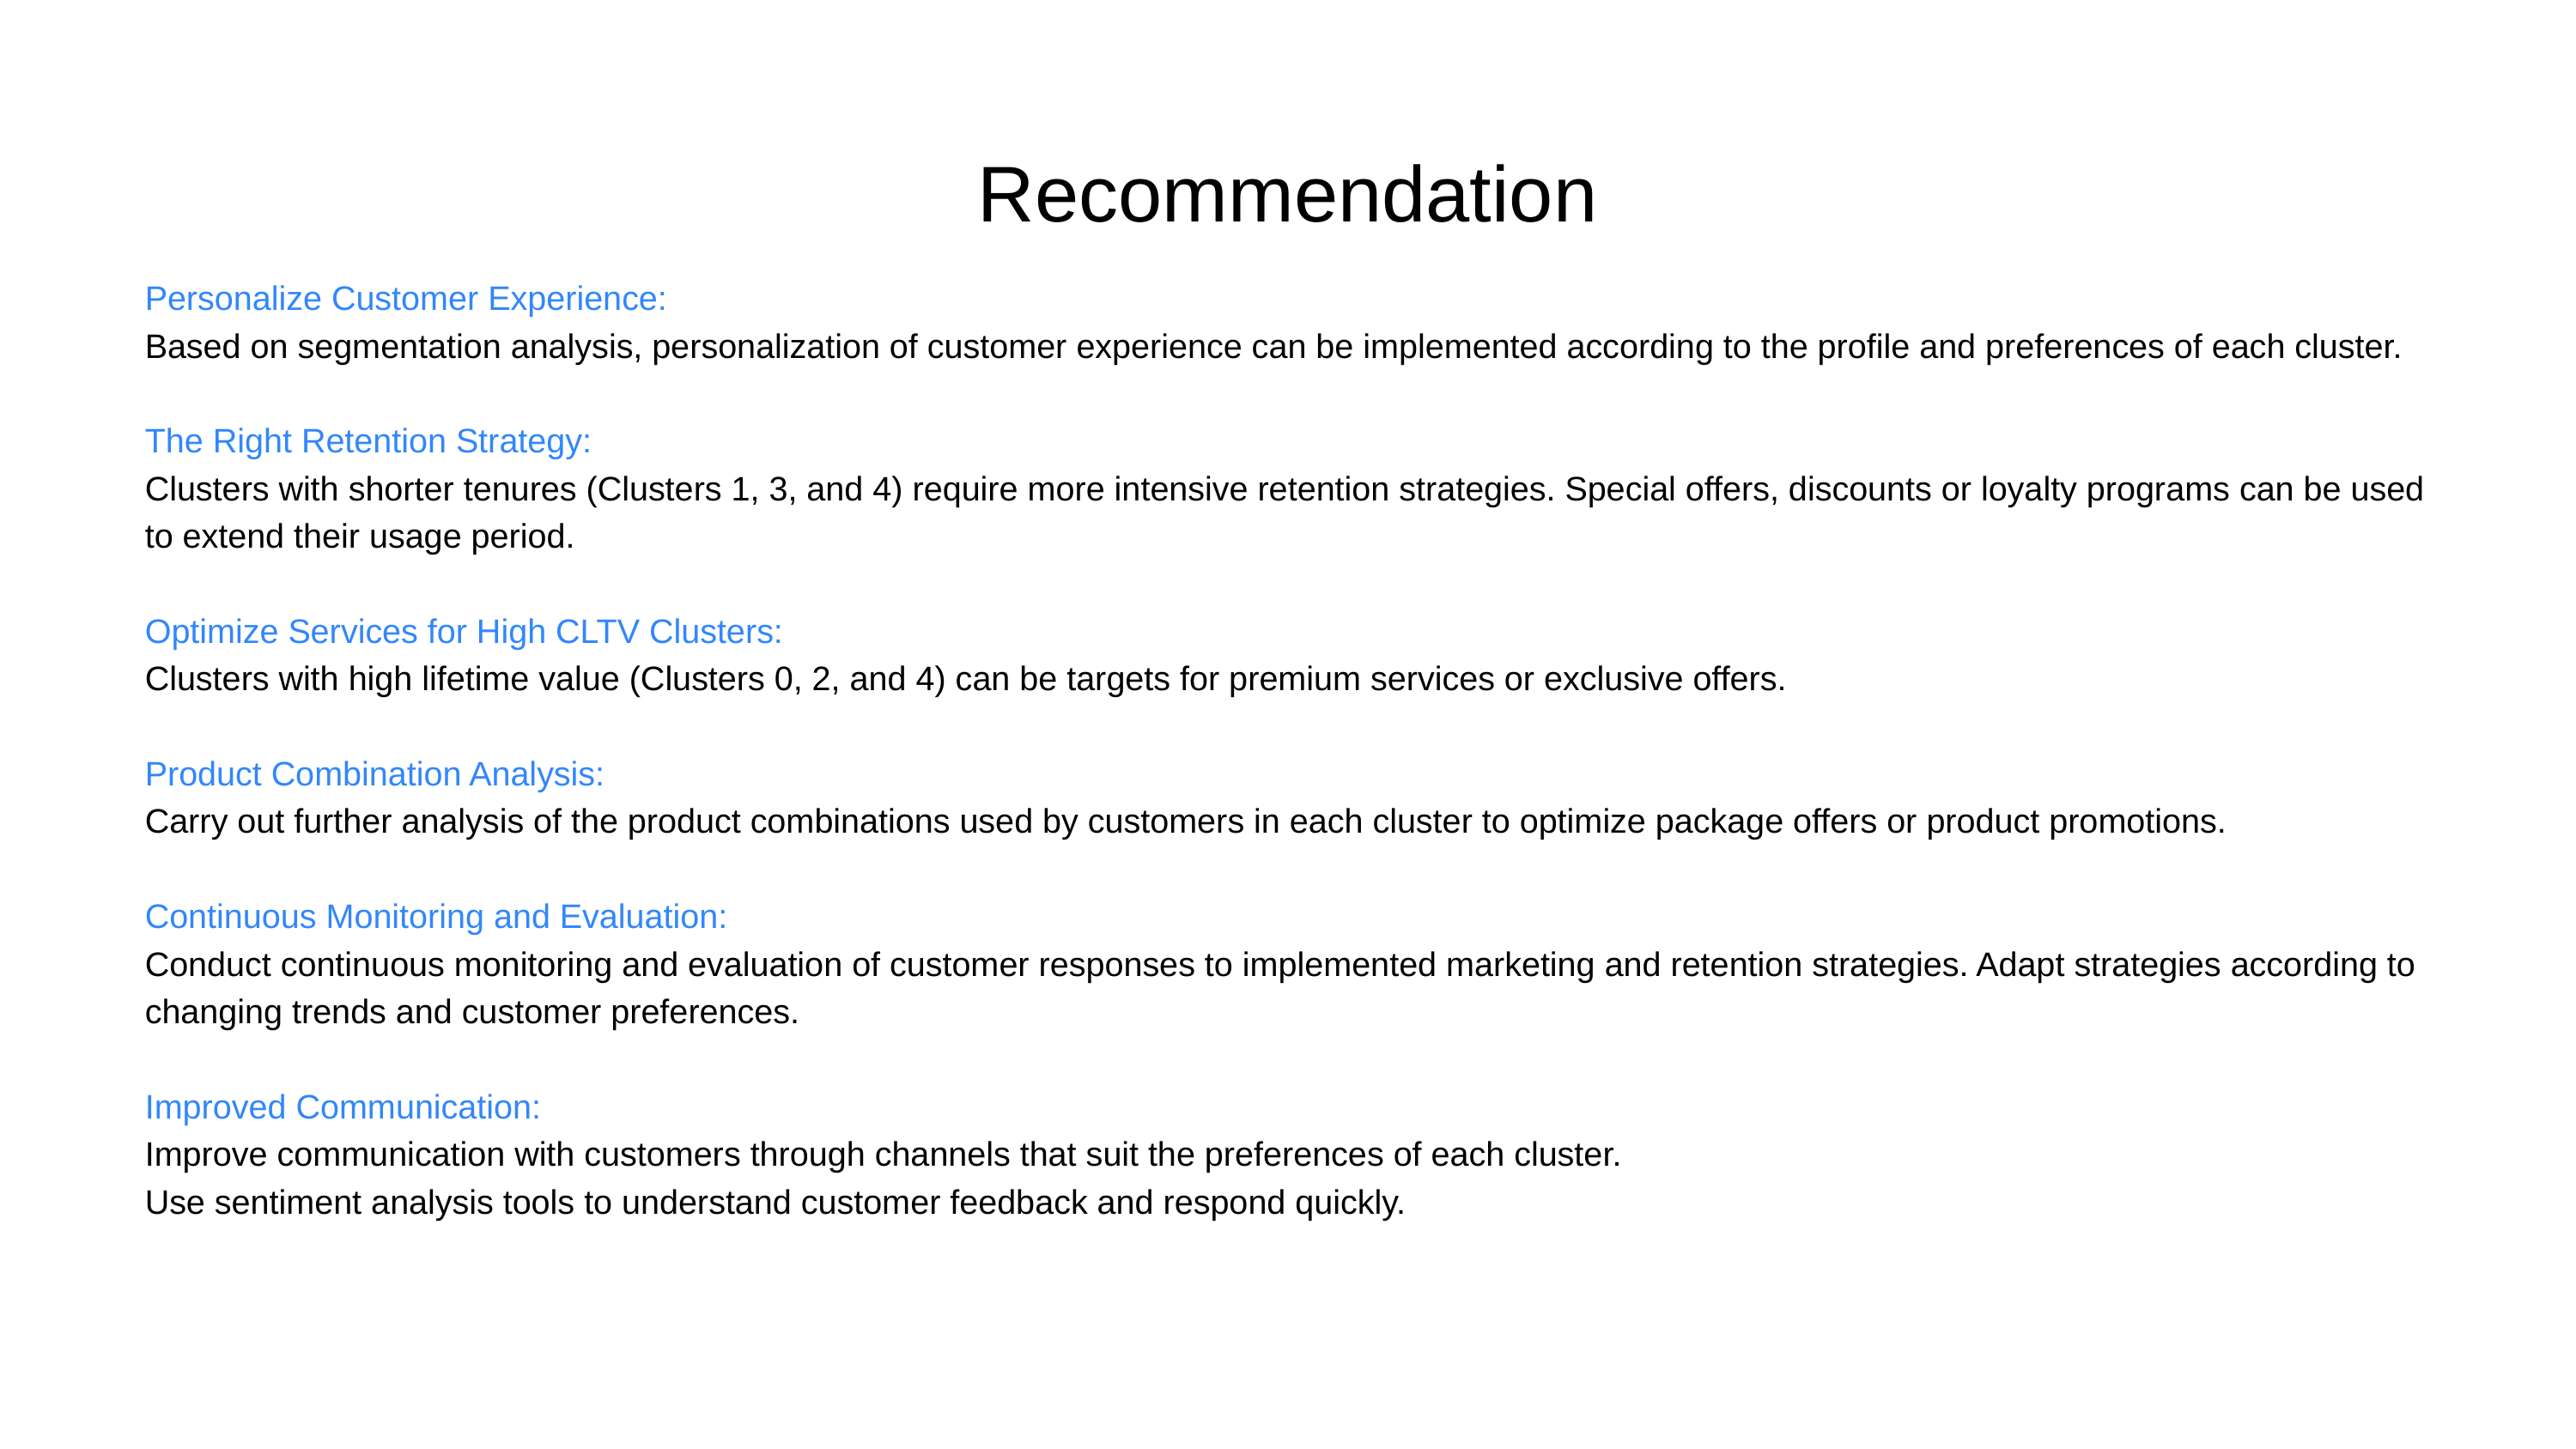

Recommendation
Personalize Customer Experience:
Based on segmentation analysis, personalization of customer experience can be implemented according to the profile and preferences of each cluster.

The Right Retention Strategy:
Clusters with shorter tenures (Clusters 1, 3, and 4) require more intensive retention strategies. Special offers, discounts or loyalty programs can be used to extend their usage period.

Optimize Services for High CLTV Clusters:
Clusters with high lifetime value (Clusters 0, 2, and 4) can be targets for premium services or exclusive offers.

Product Combination Analysis:
Carry out further analysis of the product combinations used by customers in each cluster to optimize package offers or product promotions.

Continuous Monitoring and Evaluation:
Conduct continuous monitoring and evaluation of customer responses to implemented marketing and retention strategies. Adapt strategies according to changing trends and customer preferences.

Improved Communication:
Improve communication with customers through channels that suit the preferences of each cluster.
Use sentiment analysis tools to understand customer feedback and respond quickly.